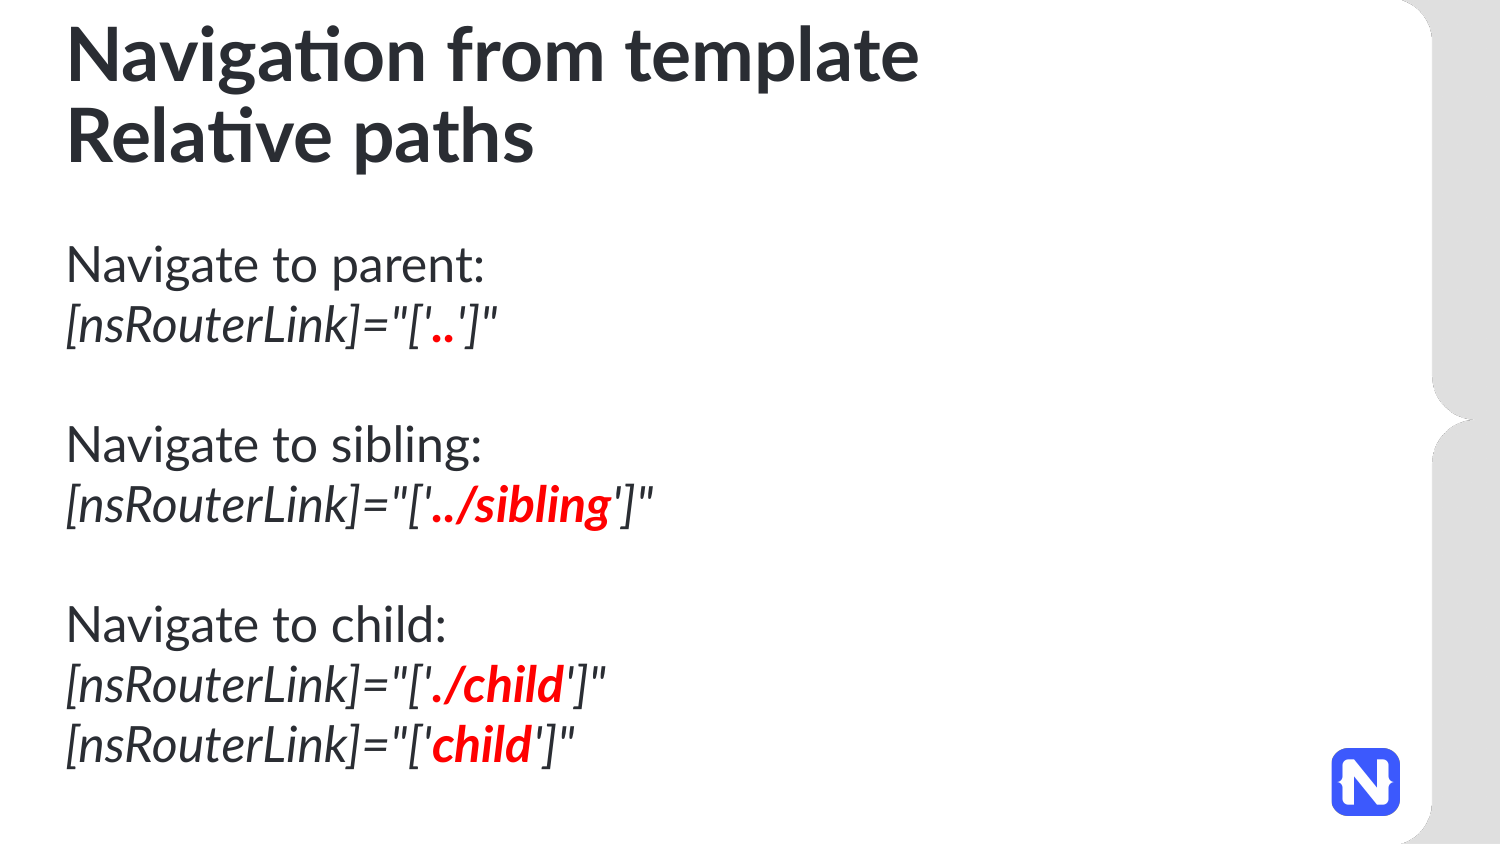

# Navigation from template Relative paths
Navigate to parent:
[nsRouterLink]="['..']"

Navigate to sibling:
[nsRouterLink]="['../sibling']"

Navigate to child:
[nsRouterLink]="['./child']"
[nsRouterLink]="['child']"